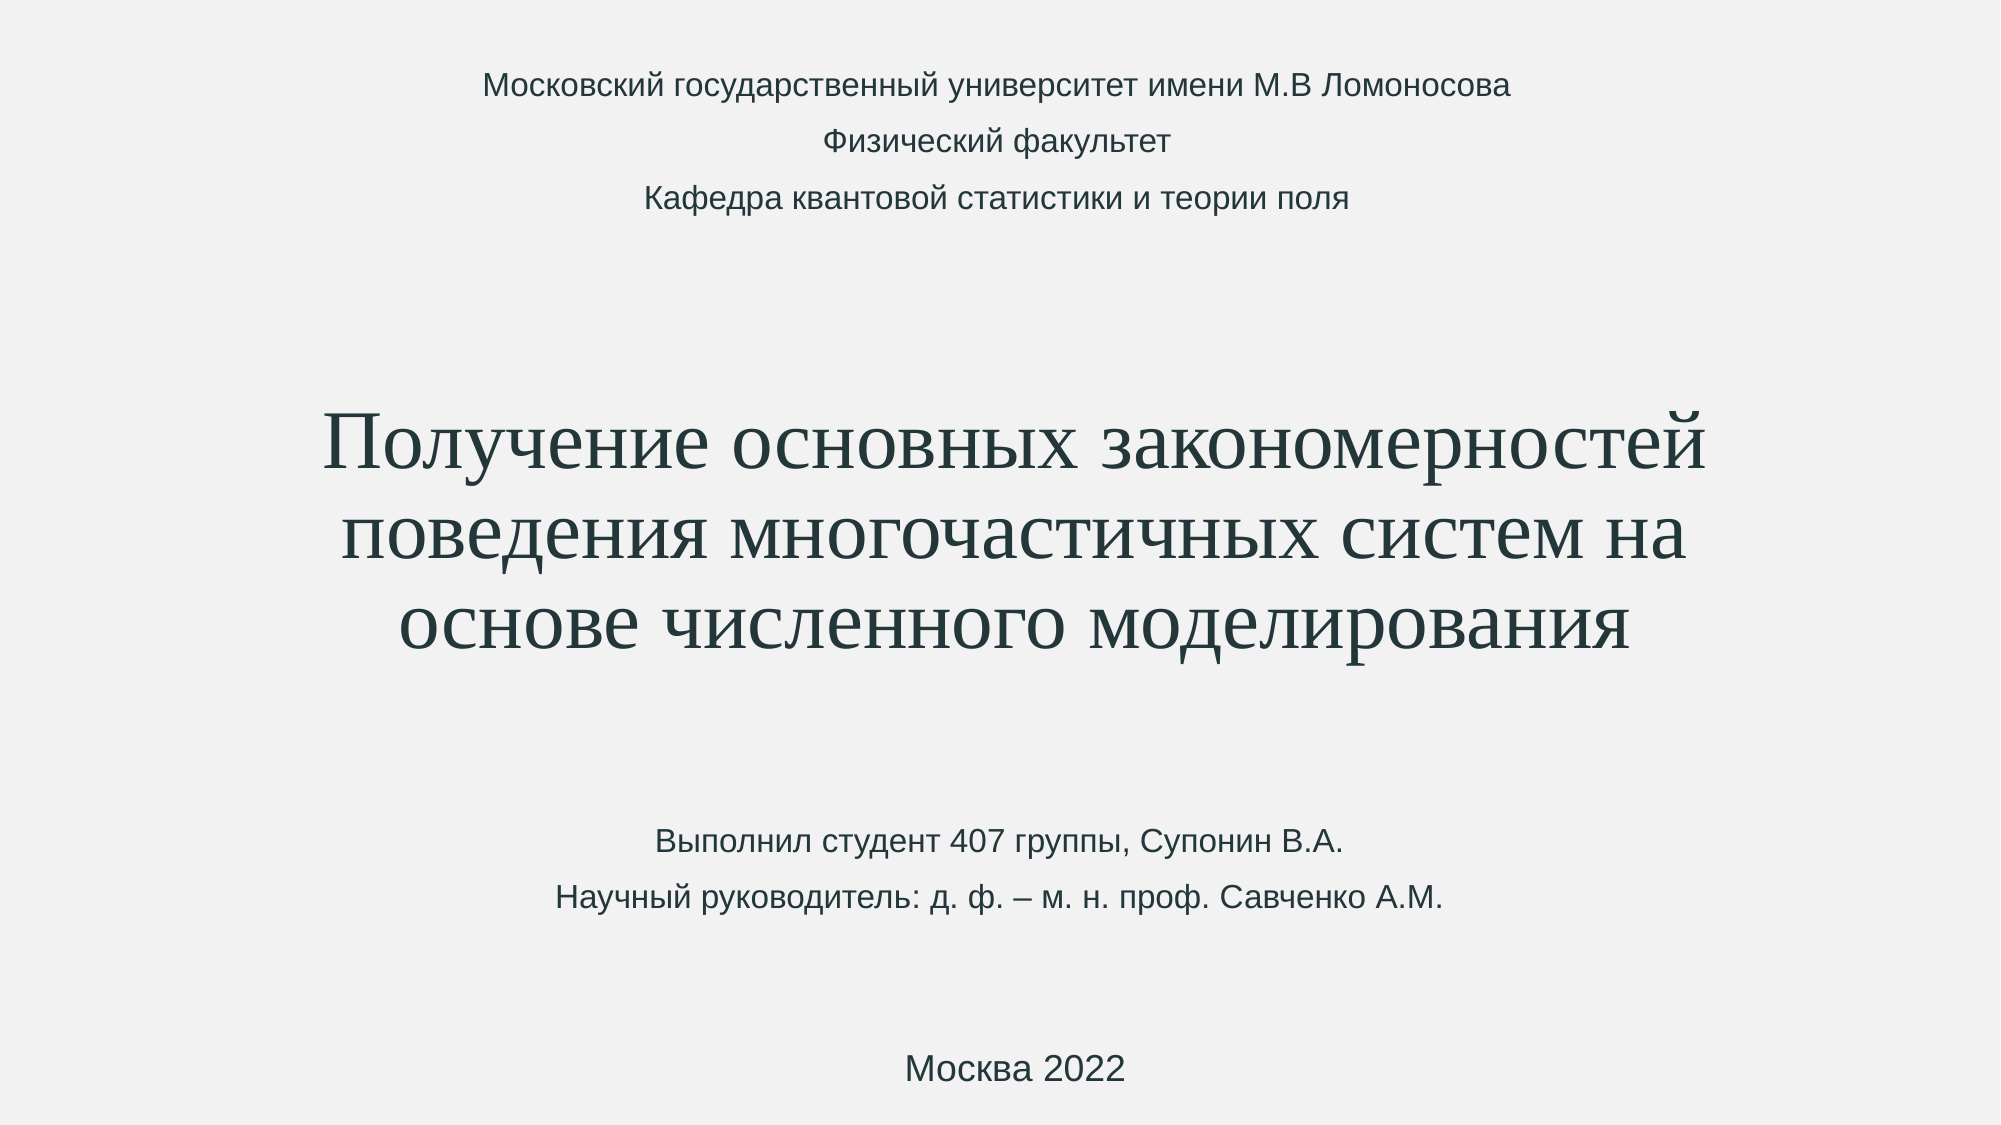

Московский государственный университет имени М.В Ломоносова
Физический факультет
Кафедра квантовой статистики и теории поля
# Получение основных закономерностей поведения многочастичных систем на основе численного моделирования
Выполнил студент 407 группы, Супонин В.А.
Научный руководитель: д. ф. – м. н. проф. Савченко А.М.

Москва 2022